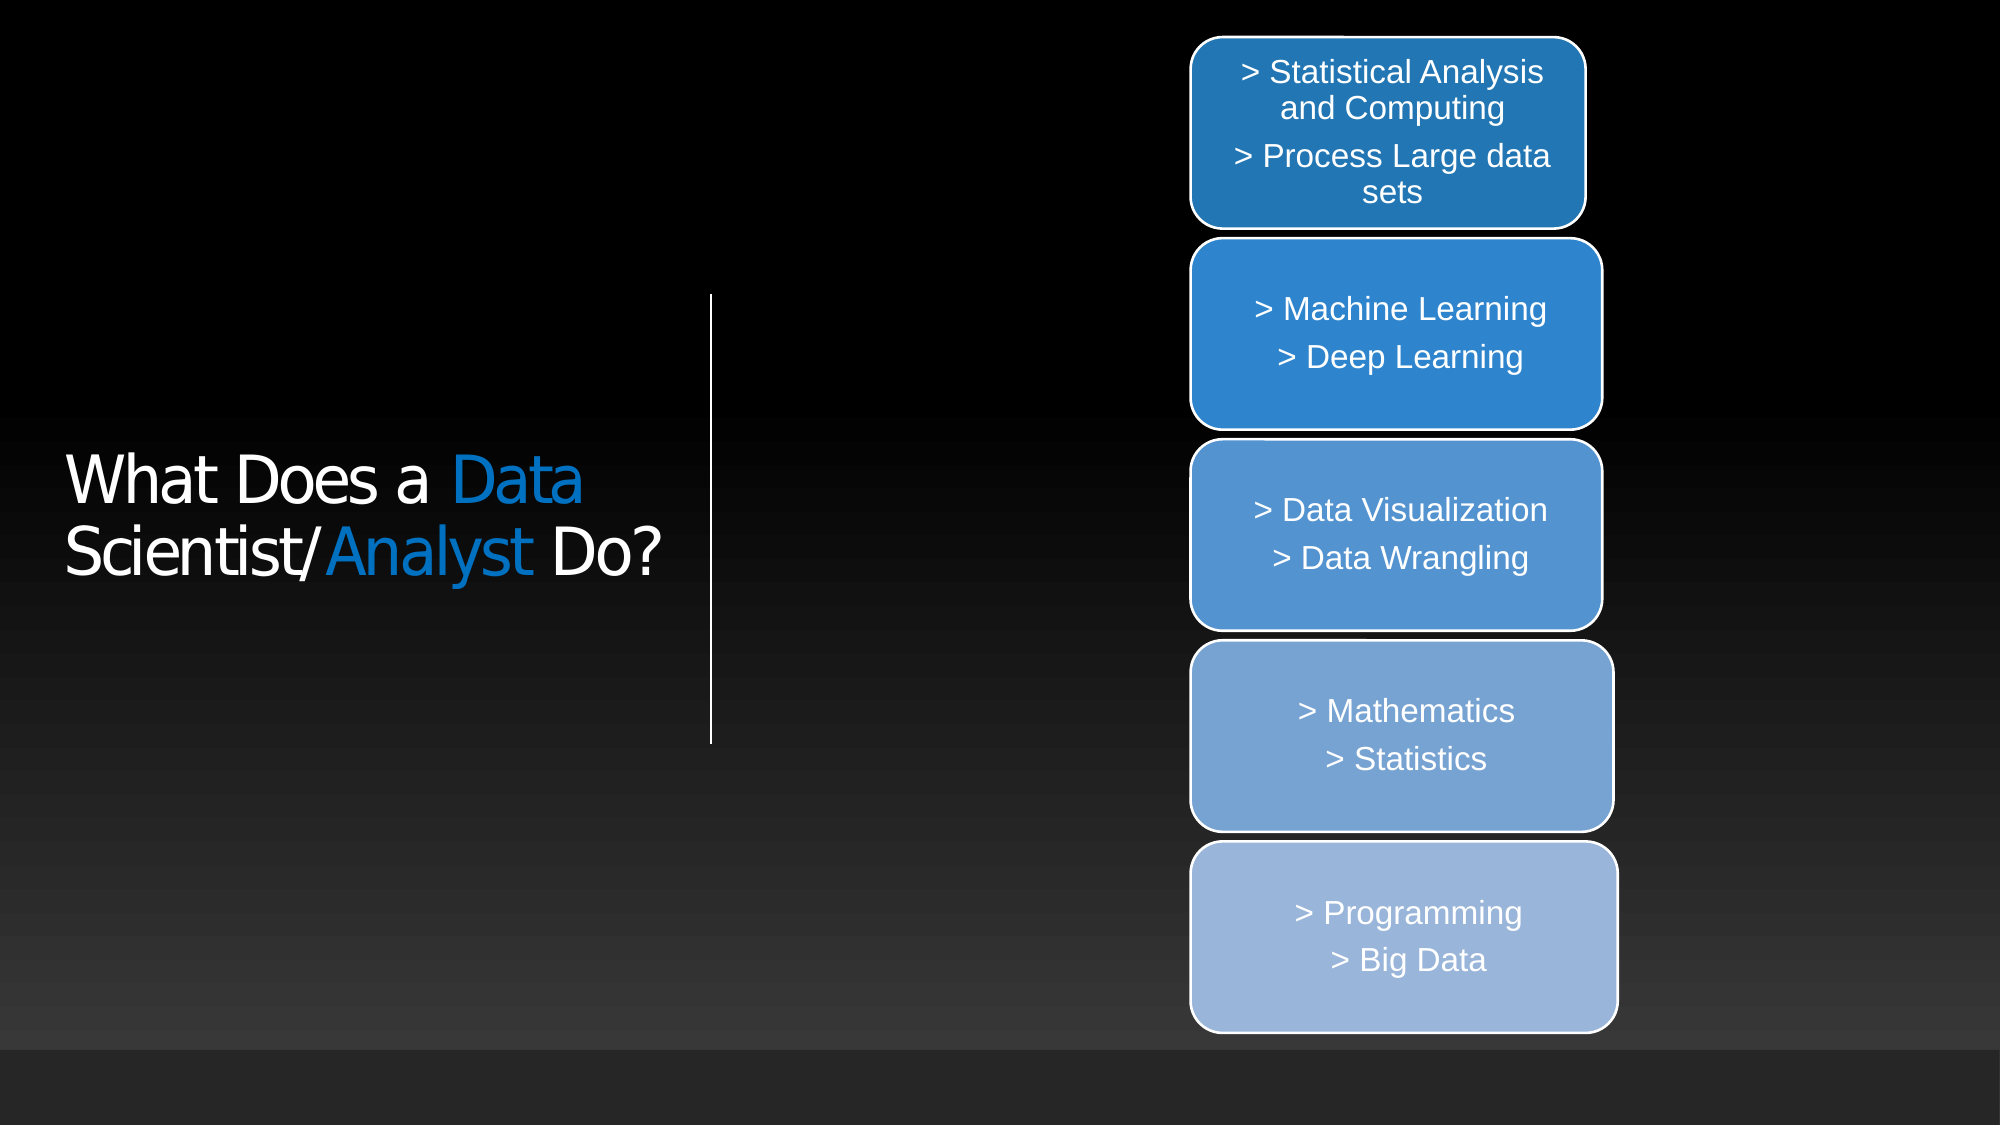

> Statistical Analysis and Computing
> Process Large data sets
> Machine Learning
> Deep Learning
> Data Visualization
> Data Wrangling
> Mathematics
> Statistics
> Programming
> Big Data
# What Does a Data Scientist/Analyst Do?